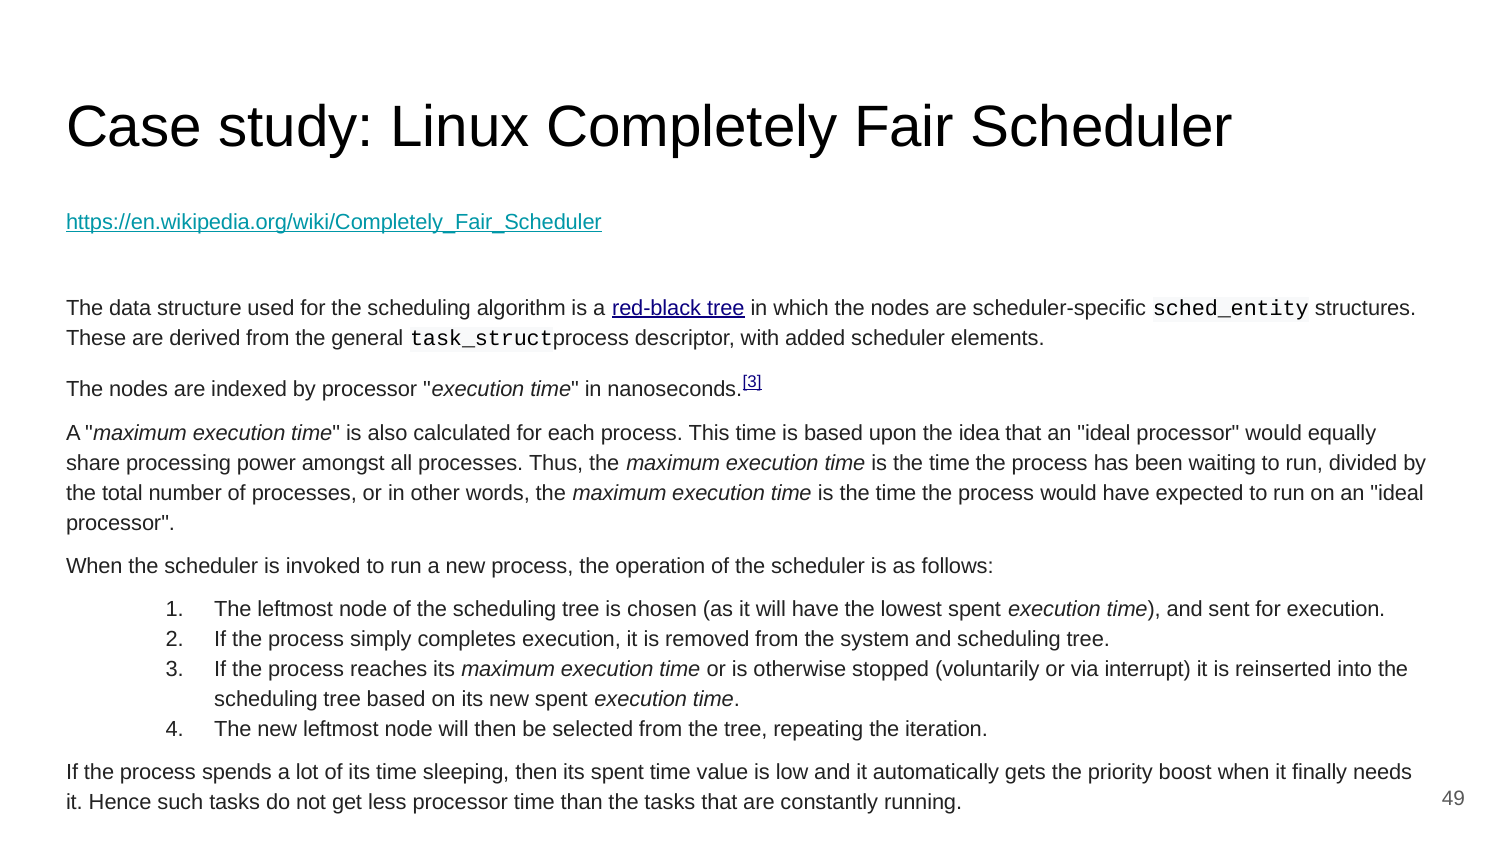

# Case study: Linux Completely Fair Scheduler
https://en.wikipedia.org/wiki/Completely_Fair_Scheduler

The data structure used for the scheduling algorithm is a red-black tree in which the nodes are scheduler-specific sched_entity structures. These are derived from the general task_structprocess descriptor, with added scheduler elements.
The nodes are indexed by processor "execution time" in nanoseconds.[3]
A "maximum execution time" is also calculated for each process. This time is based upon the idea that an "ideal processor" would equally share processing power amongst all processes. Thus, the maximum execution time is the time the process has been waiting to run, divided by the total number of processes, or in other words, the maximum execution time is the time the process would have expected to run on an "ideal processor".
When the scheduler is invoked to run a new process, the operation of the scheduler is as follows:
The leftmost node of the scheduling tree is chosen (as it will have the lowest spent execution time), and sent for execution.
If the process simply completes execution, it is removed from the system and scheduling tree.
If the process reaches its maximum execution time or is otherwise stopped (voluntarily or via interrupt) it is reinserted into the scheduling tree based on its new spent execution time.
The new leftmost node will then be selected from the tree, repeating the iteration.
If the process spends a lot of its time sleeping, then its spent time value is low and it automatically gets the priority boost when it finally needs it. Hence such tasks do not get less processor time than the tasks that are constantly running.

49